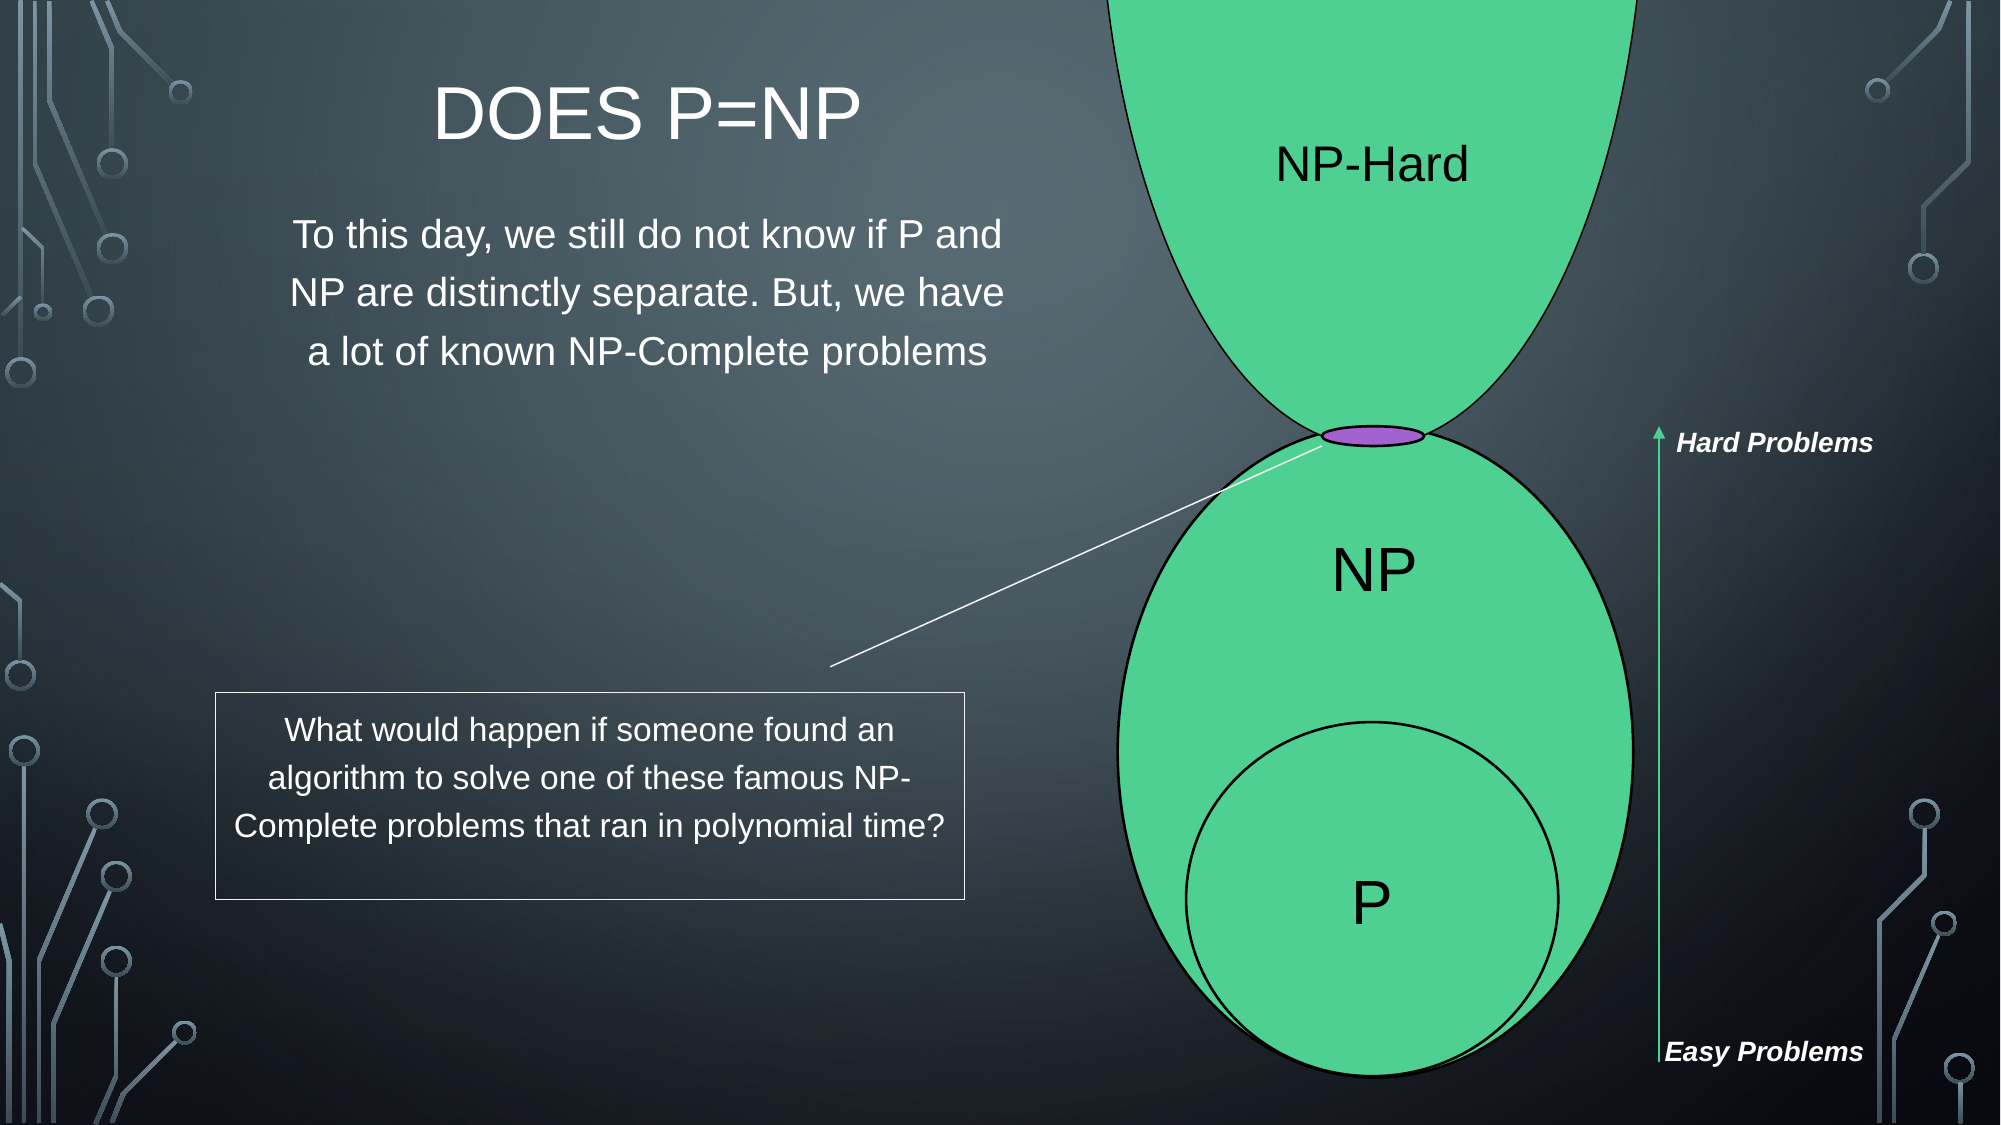

NP-Hard
Hard Problems
NP
P
Easy Problems

# Does P=NP
To this day, we still do not know if P and NP are distinctly separate. But, we have a lot of known NP-Complete problems
What would happen if someone found an algorithm to solve one of these famous NP-Complete problems that ran in polynomial time?